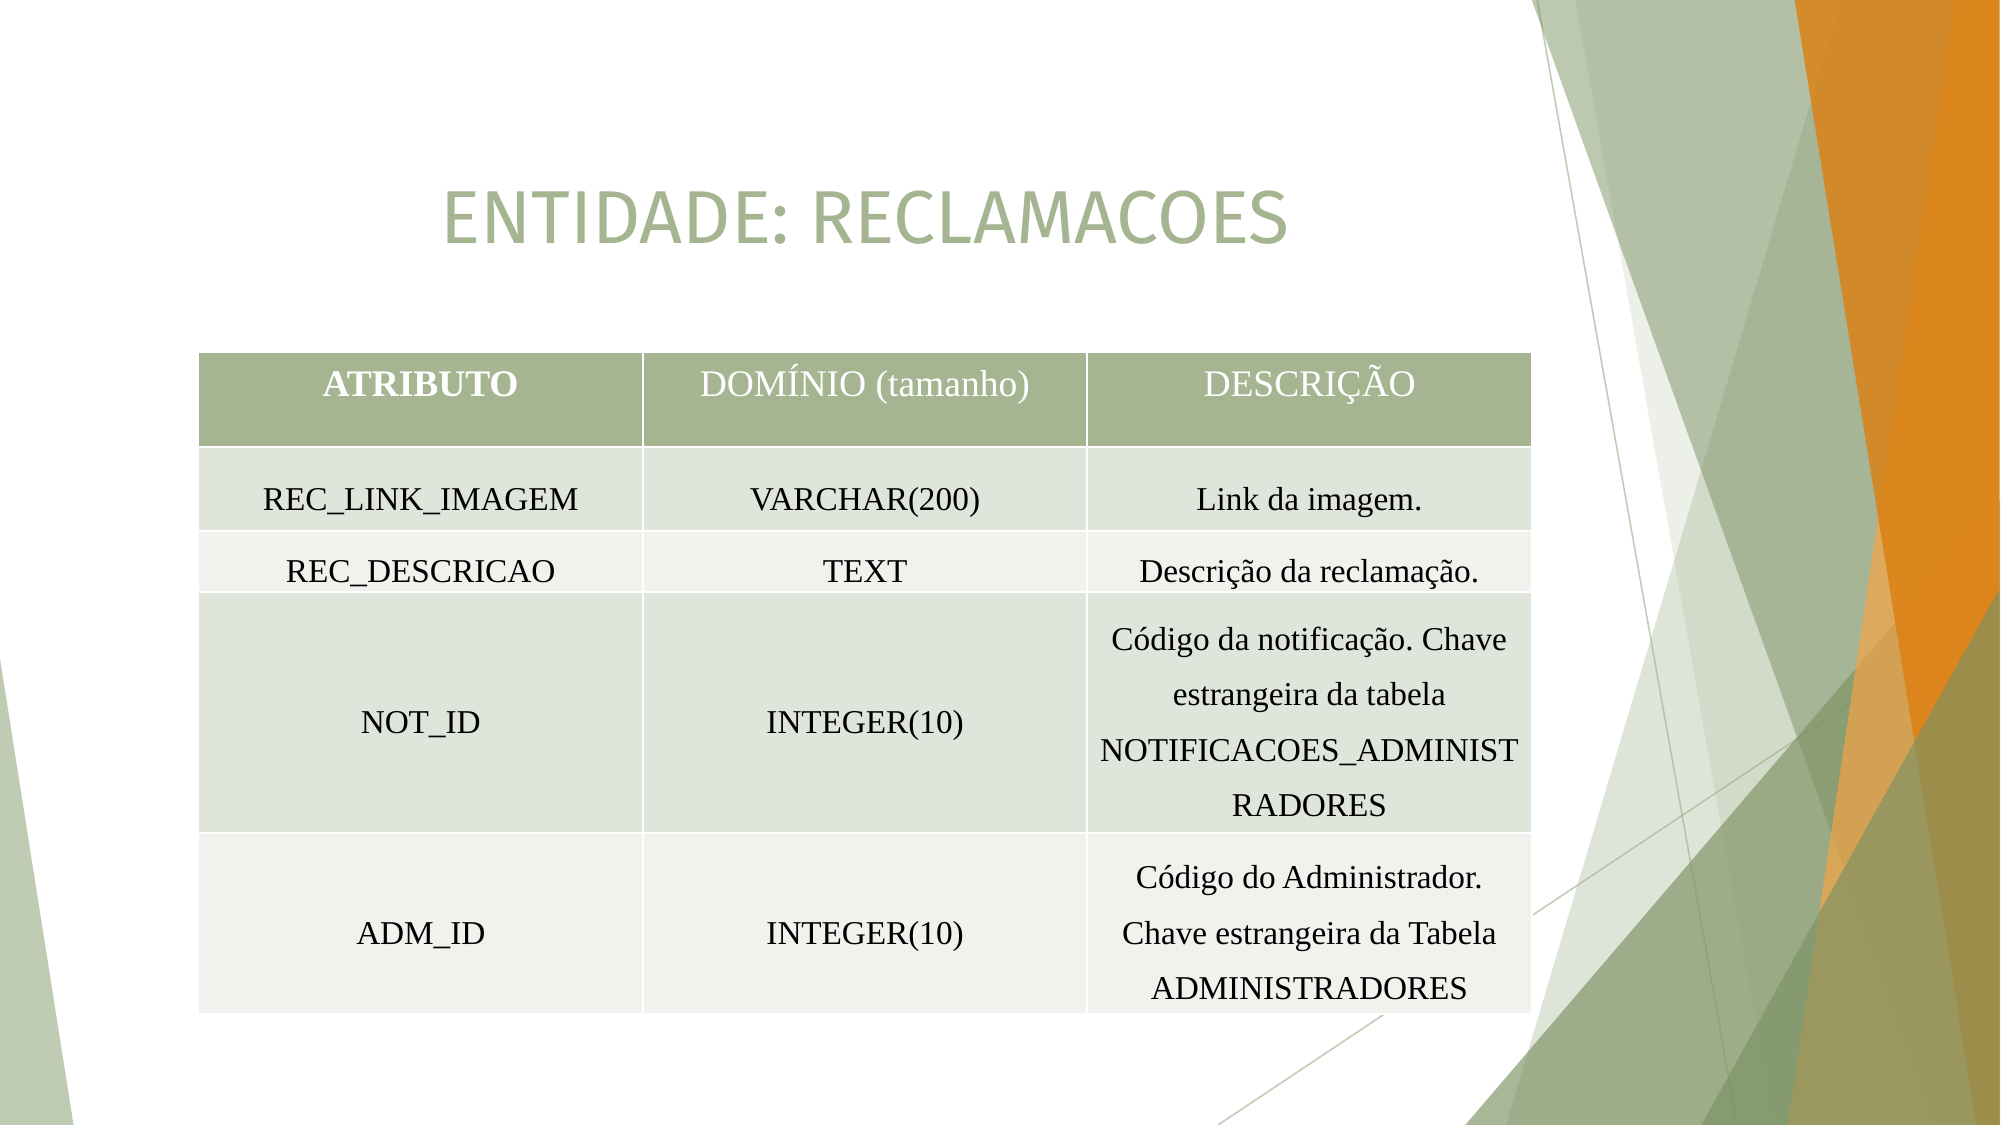

# ENTIDADE: RECLAMACOES
| ATRIBUTO | DOMÍNIO (tamanho) | DESCRIÇÃO |
| --- | --- | --- |
| REC\_LINK\_IMAGEM | VARCHAR(200) | Link da imagem. |
| REC\_DESCRICAO | TEXT | Descrição da reclamação. |
| NOT\_ID | INTEGER(10) | Código da notificação. Chave estrangeira da tabela NOTIFICACOES\_ADMINISTRADORES |
| ADM\_ID | INTEGER(10) | Código do Administrador. Chave estrangeira da Tabela ADMINISTRADORES |